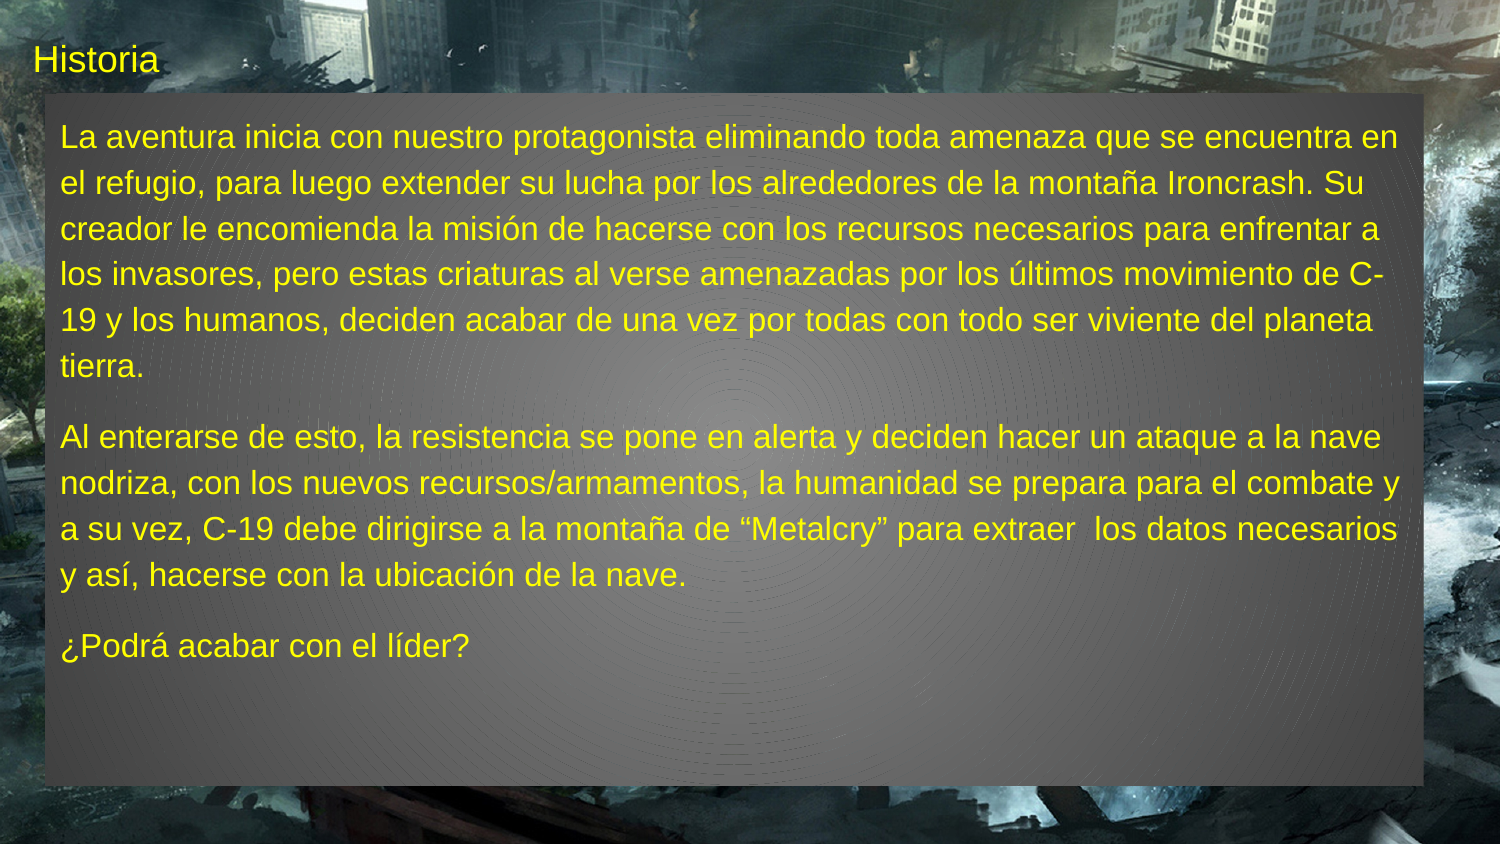

Historia
La aventura inicia con nuestro protagonista eliminando toda amenaza que se encuentra en el refugio, para luego extender su lucha por los alrededores de la montaña Ironcrash. Su creador le encomienda la misión de hacerse con los recursos necesarios para enfrentar a los invasores, pero estas criaturas al verse amenazadas por los últimos movimiento de C-19 y los humanos, deciden acabar de una vez por todas con todo ser viviente del planeta tierra.
Al enterarse de esto, la resistencia se pone en alerta y deciden hacer un ataque a la nave nodriza, con los nuevos recursos/armamentos, la humanidad se prepara para el combate y a su vez, C-19 debe dirigirse a la montaña de “Metalcry” para extraer  los datos necesarios y así, hacerse con la ubicación de la nave.
¿Podrá acabar con el líder?